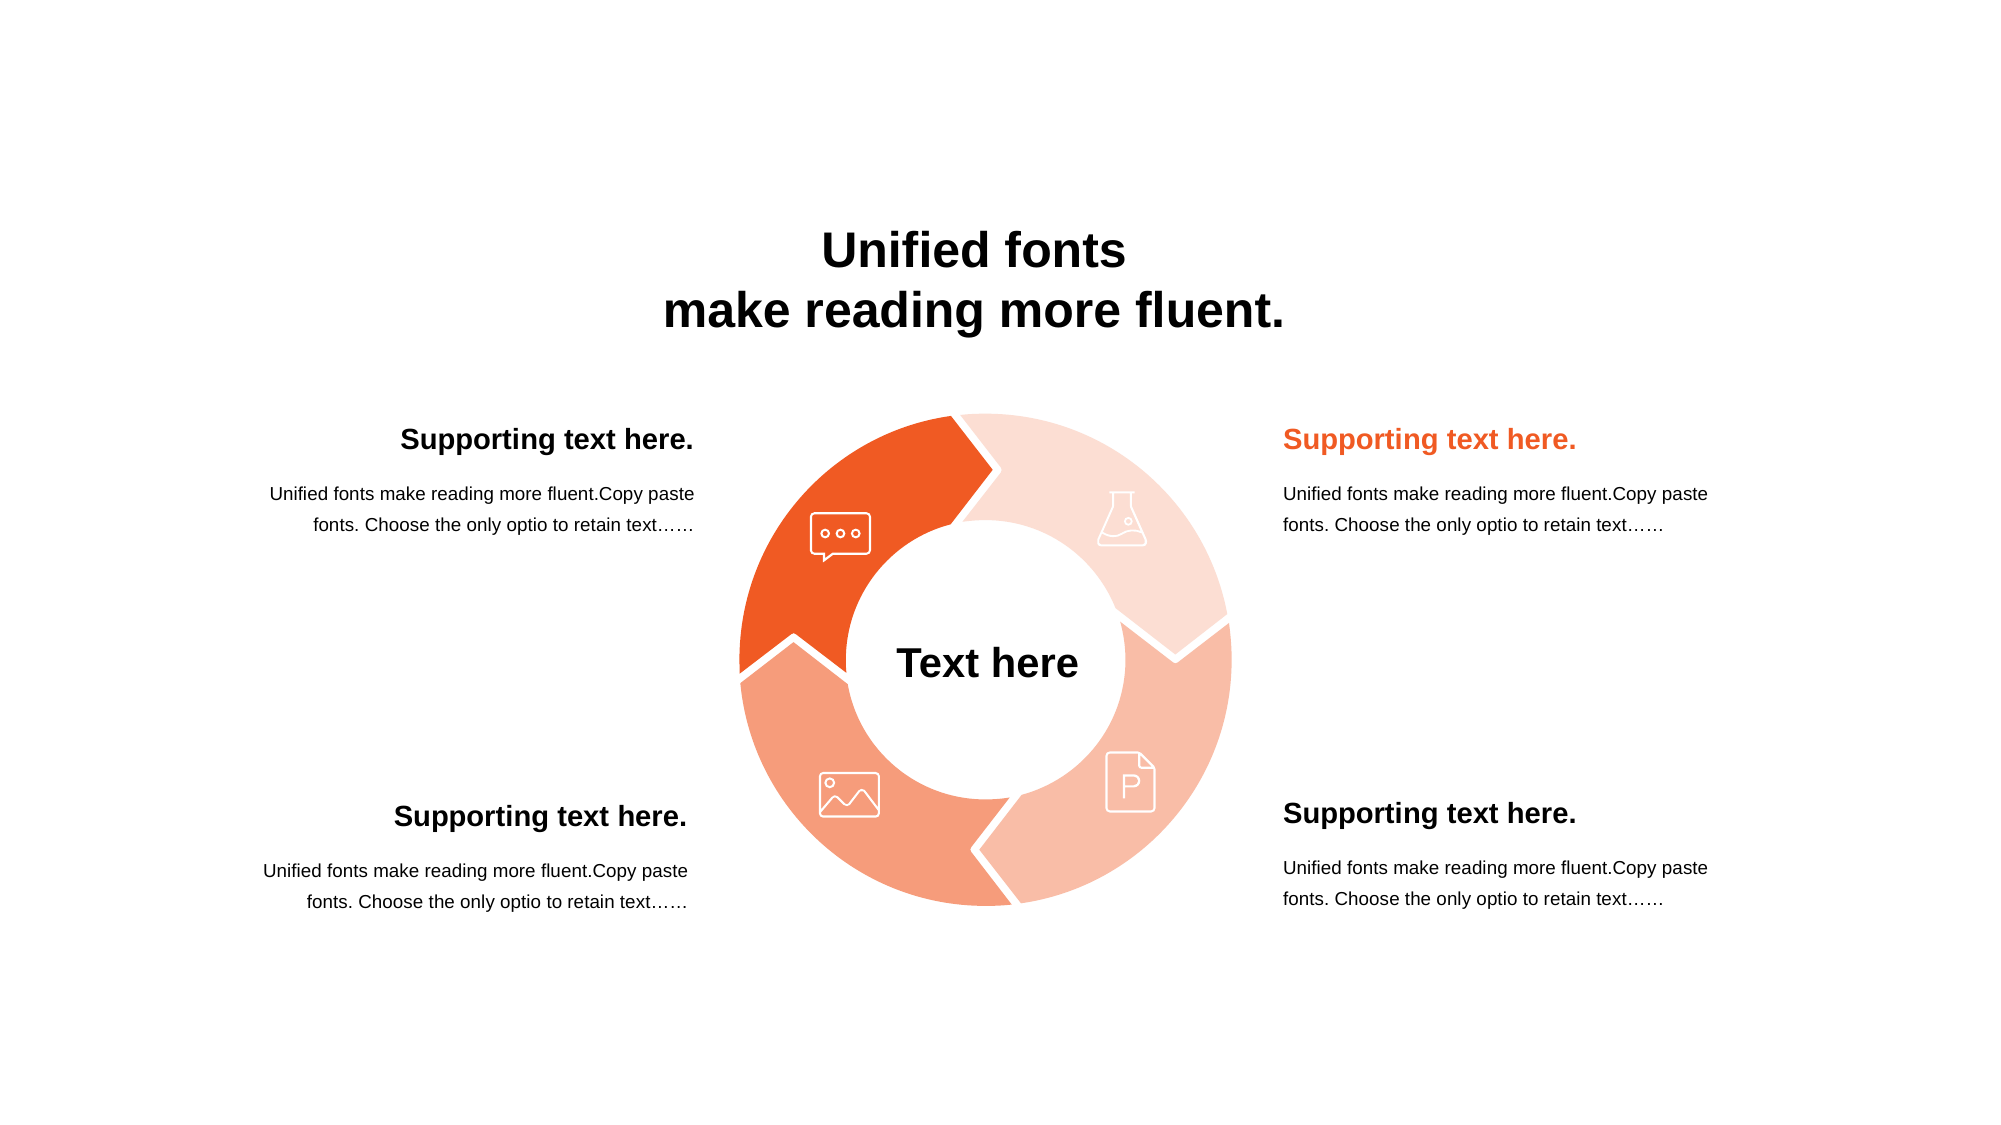

Unified fonts
make reading more fluent.
Supporting text here.
Supporting text here.

Unified fonts make reading more fluent.Copy paste fonts. Choose the only optio to retain text……
Unified fonts make reading more fluent.Copy paste fonts. Choose the only optio to retain text……

Text here

Supporting text here.
Supporting text here.
Unified fonts make reading more fluent.Copy paste fonts. Choose the only optio to retain text……
Unified fonts make reading more fluent.Copy paste fonts. Choose the only optio to retain text……